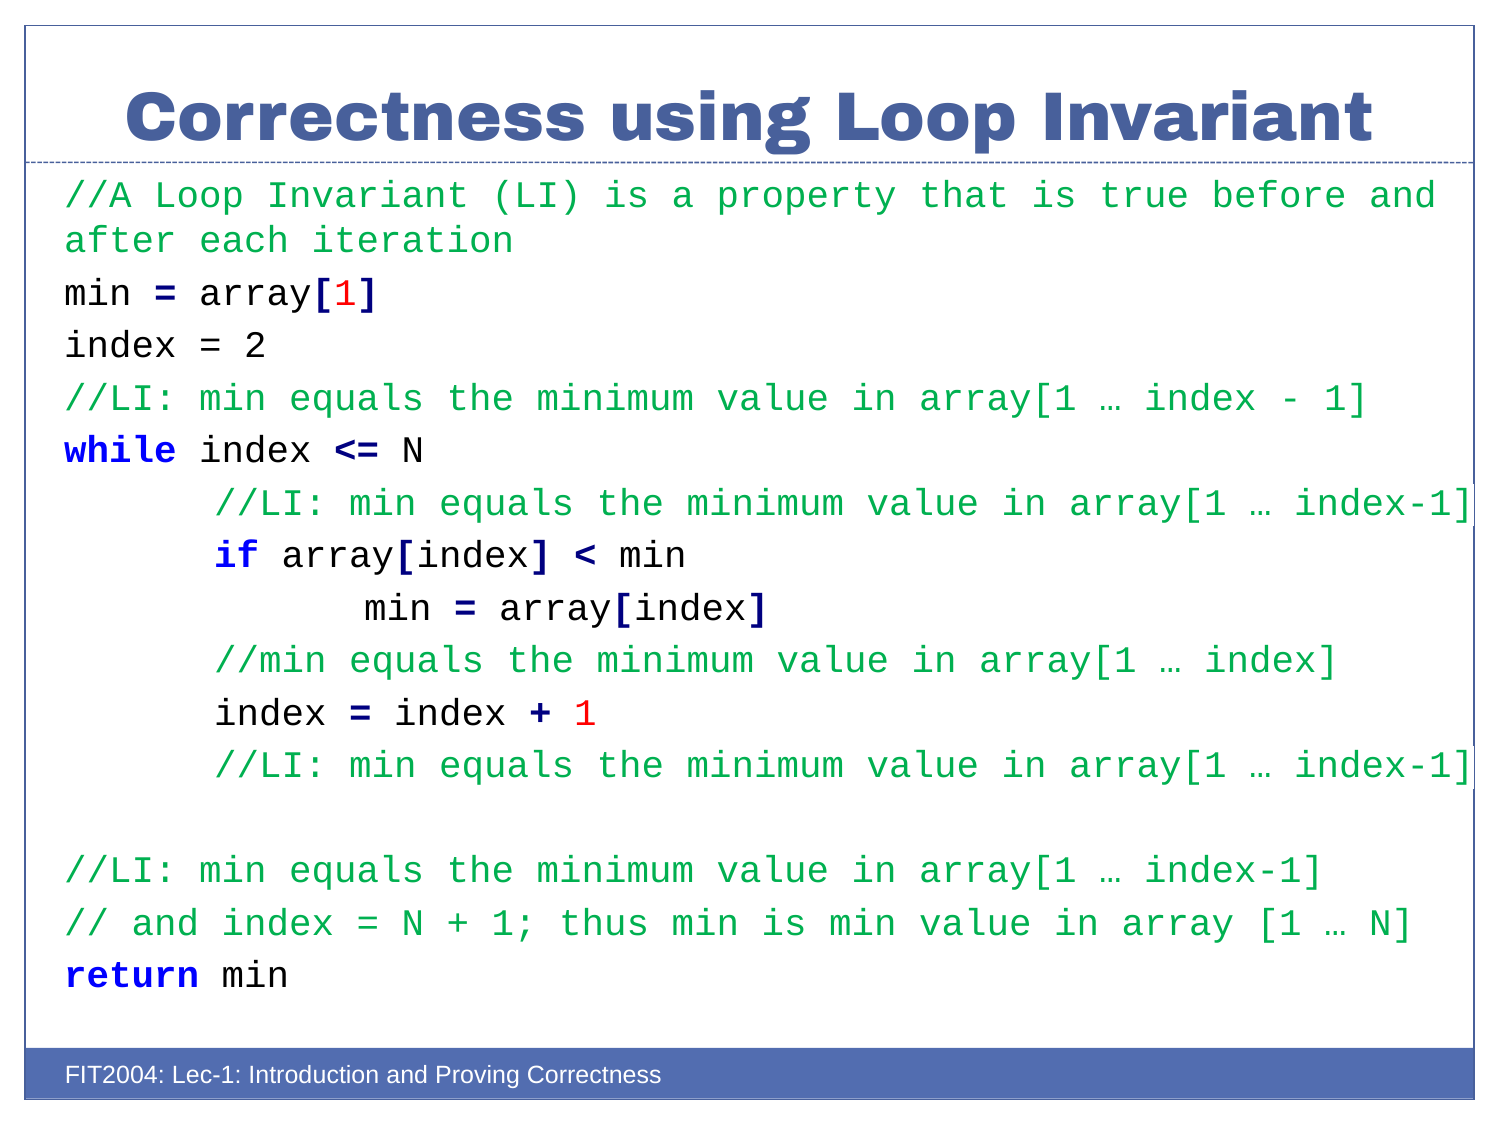

# Correctness using Loop Invariant
//A Loop Invariant (LI) is a property that is true before and after each iteration
min = array[1]
index = 2
//LI: min equals the minimum value in array[1 … index - 1]
while index <= N
	//LI: min equals the minimum value in array[1 … index-1]
	if array[index] < min
		min = array[index]
	//min equals the minimum value in array[1 … index]
	index = index + 1
	//LI: min equals the minimum value in array[1 … index-1]

//LI: min equals the minimum value in array[1 … index-1]
// and index = N + 1; thus min is min value in array [1 … N]
return min
FIT2004: Lec-1: Introduction and Proving Correctness